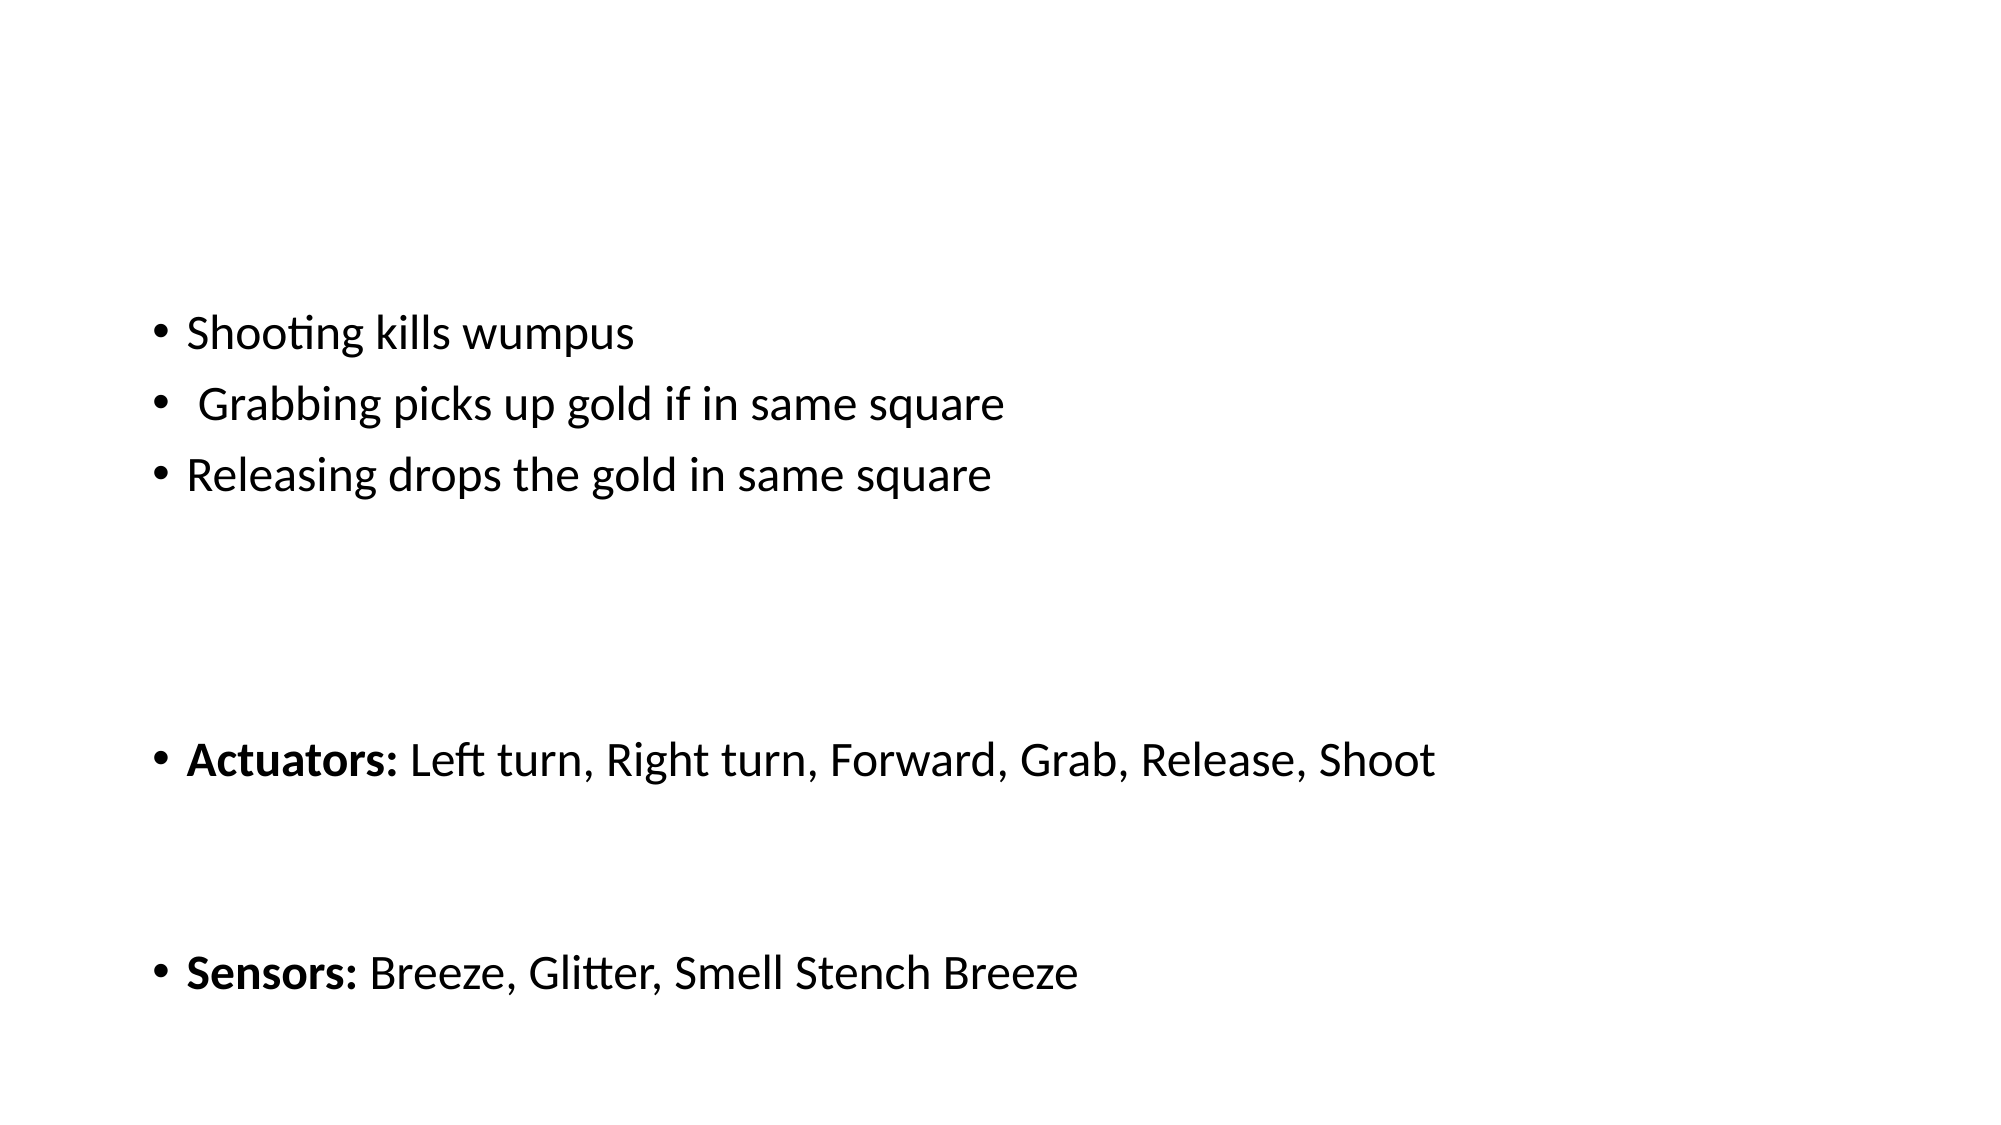

#
Shooting kills wumpus
 Grabbing picks up gold if in same square
Releasing drops the gold in same square

Actuators: Left turn, Right turn, Forward, Grab, Release, Shoot

Sensors: Breeze, Glitter, Smell Stench Breeze